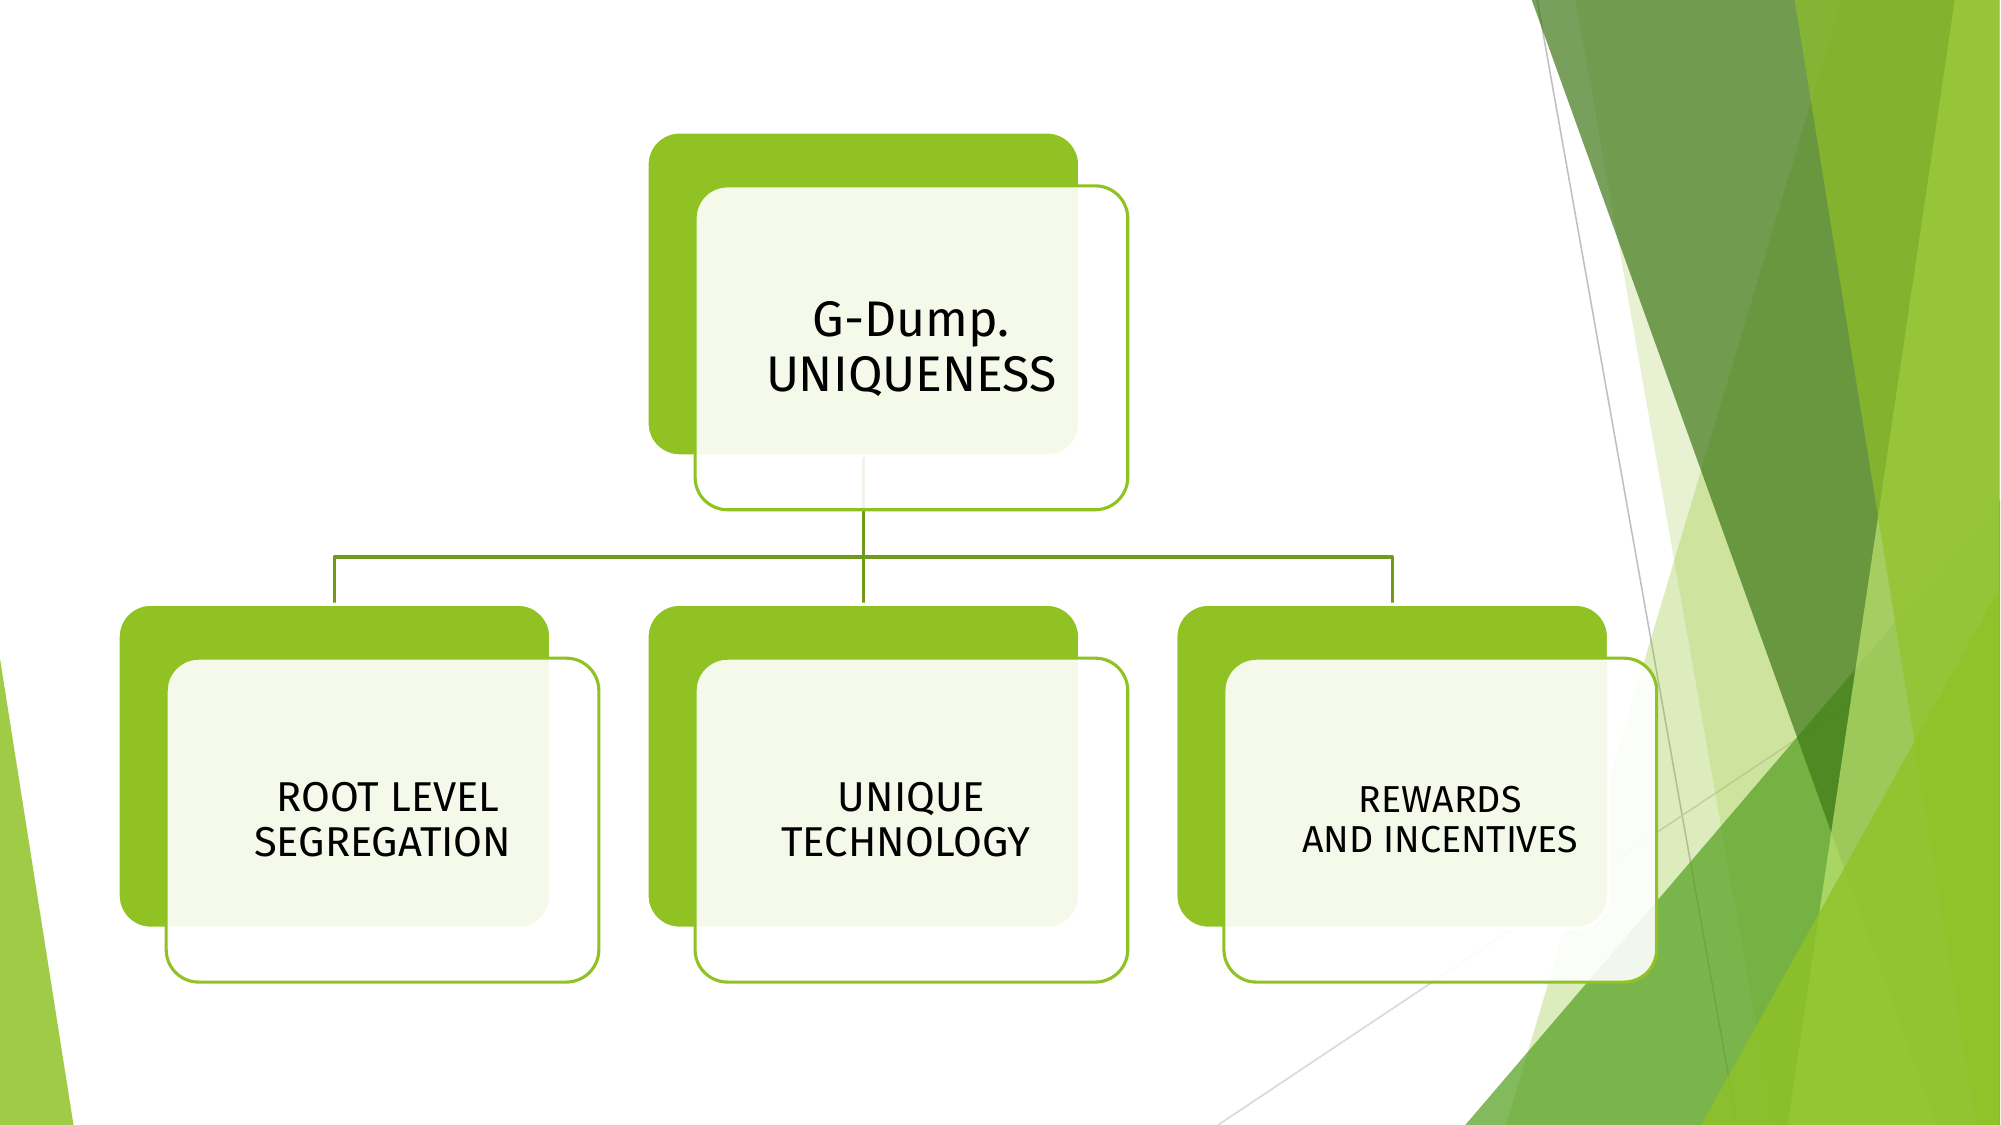

G-Dump. UNIQUENESS

 ROOT LEVEL SEGREGATION
UNIQUE TECHNOLOGY
REWARDS
AND INCENTIVES